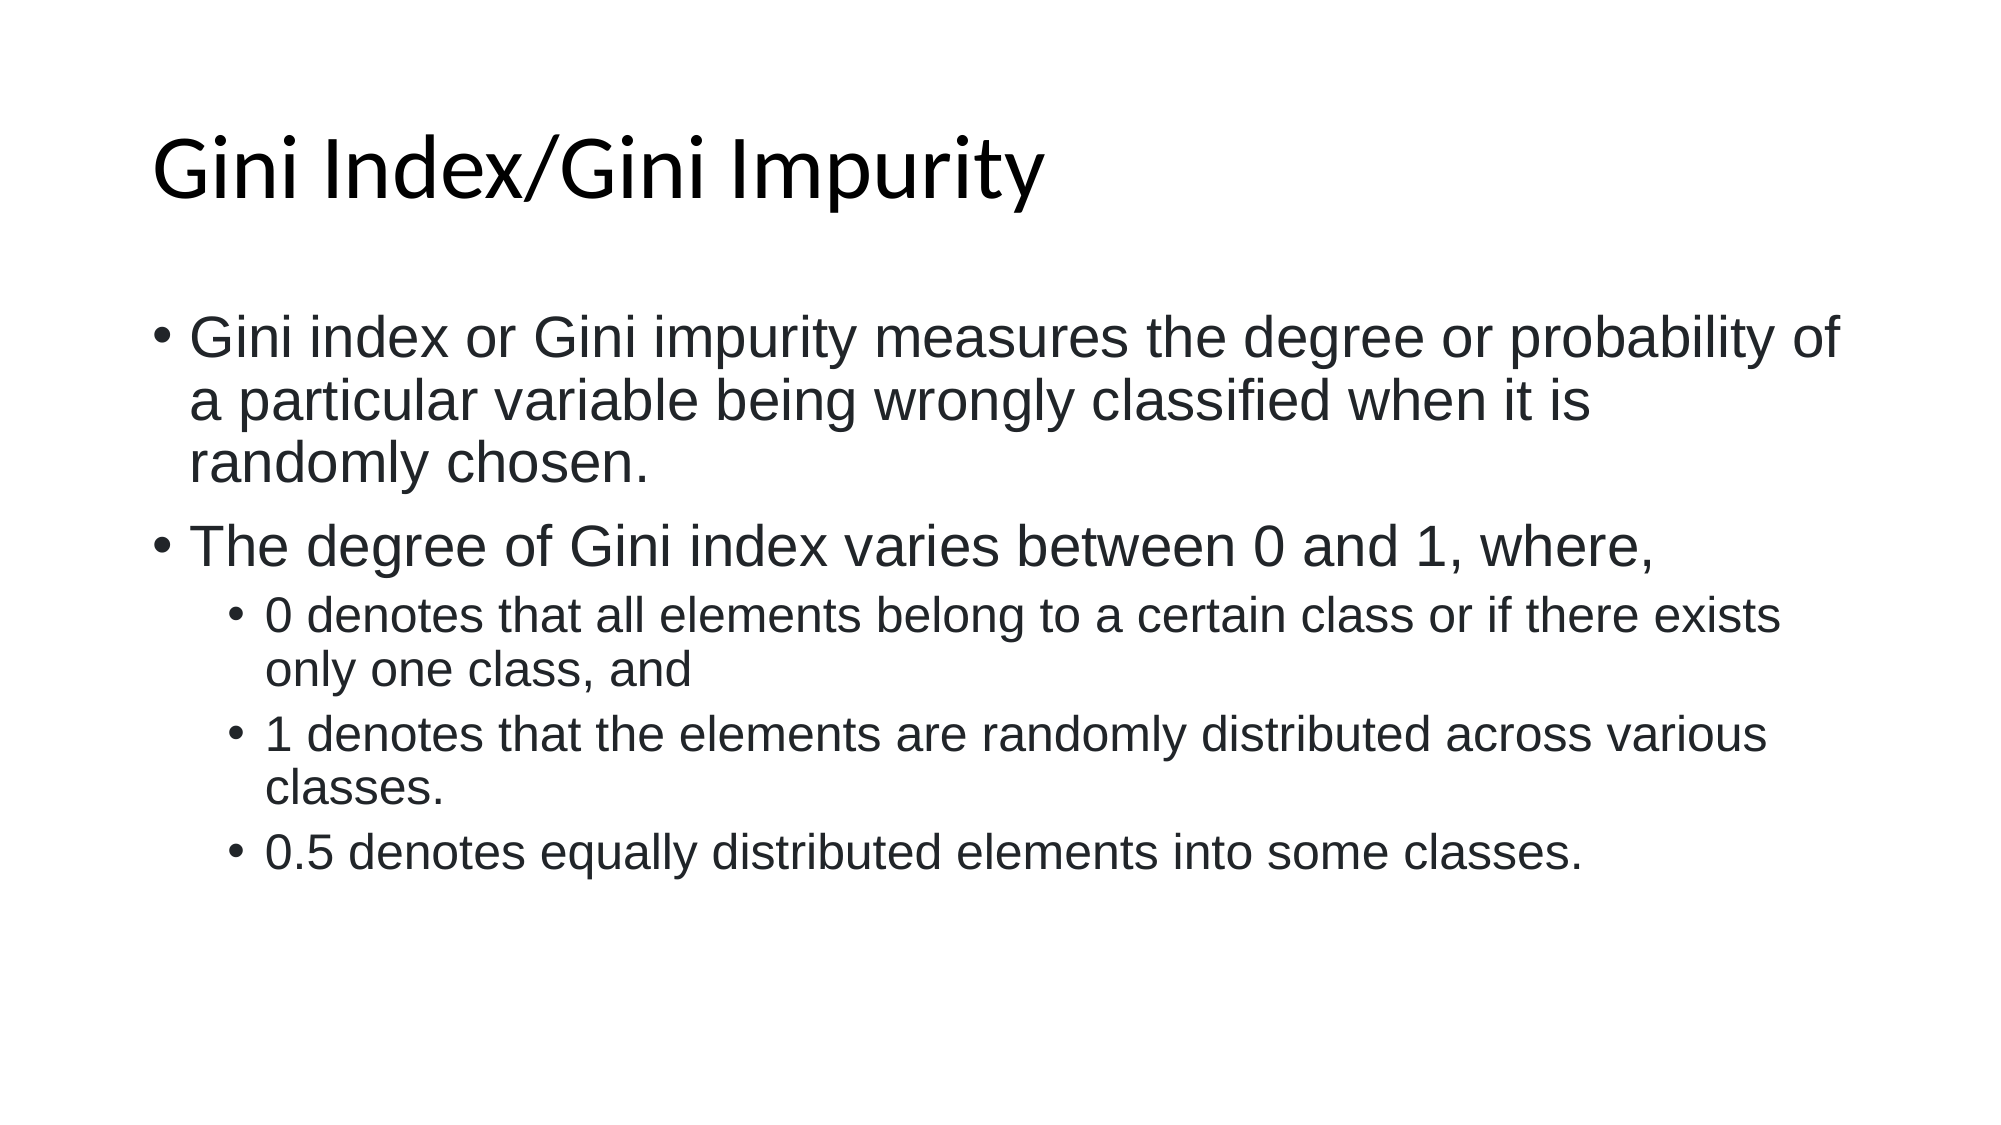

# Gini Index/Gini Impurity
Gini index or Gini impurity measures the degree or probability of a particular variable being wrongly classified when it is randomly chosen.
The degree of Gini index varies between 0 and 1, where,
0 denotes that all elements belong to a certain class or if there exists only one class, and
1 denotes that the elements are randomly distributed across various classes.
0.5 denotes equally distributed elements into some classes.